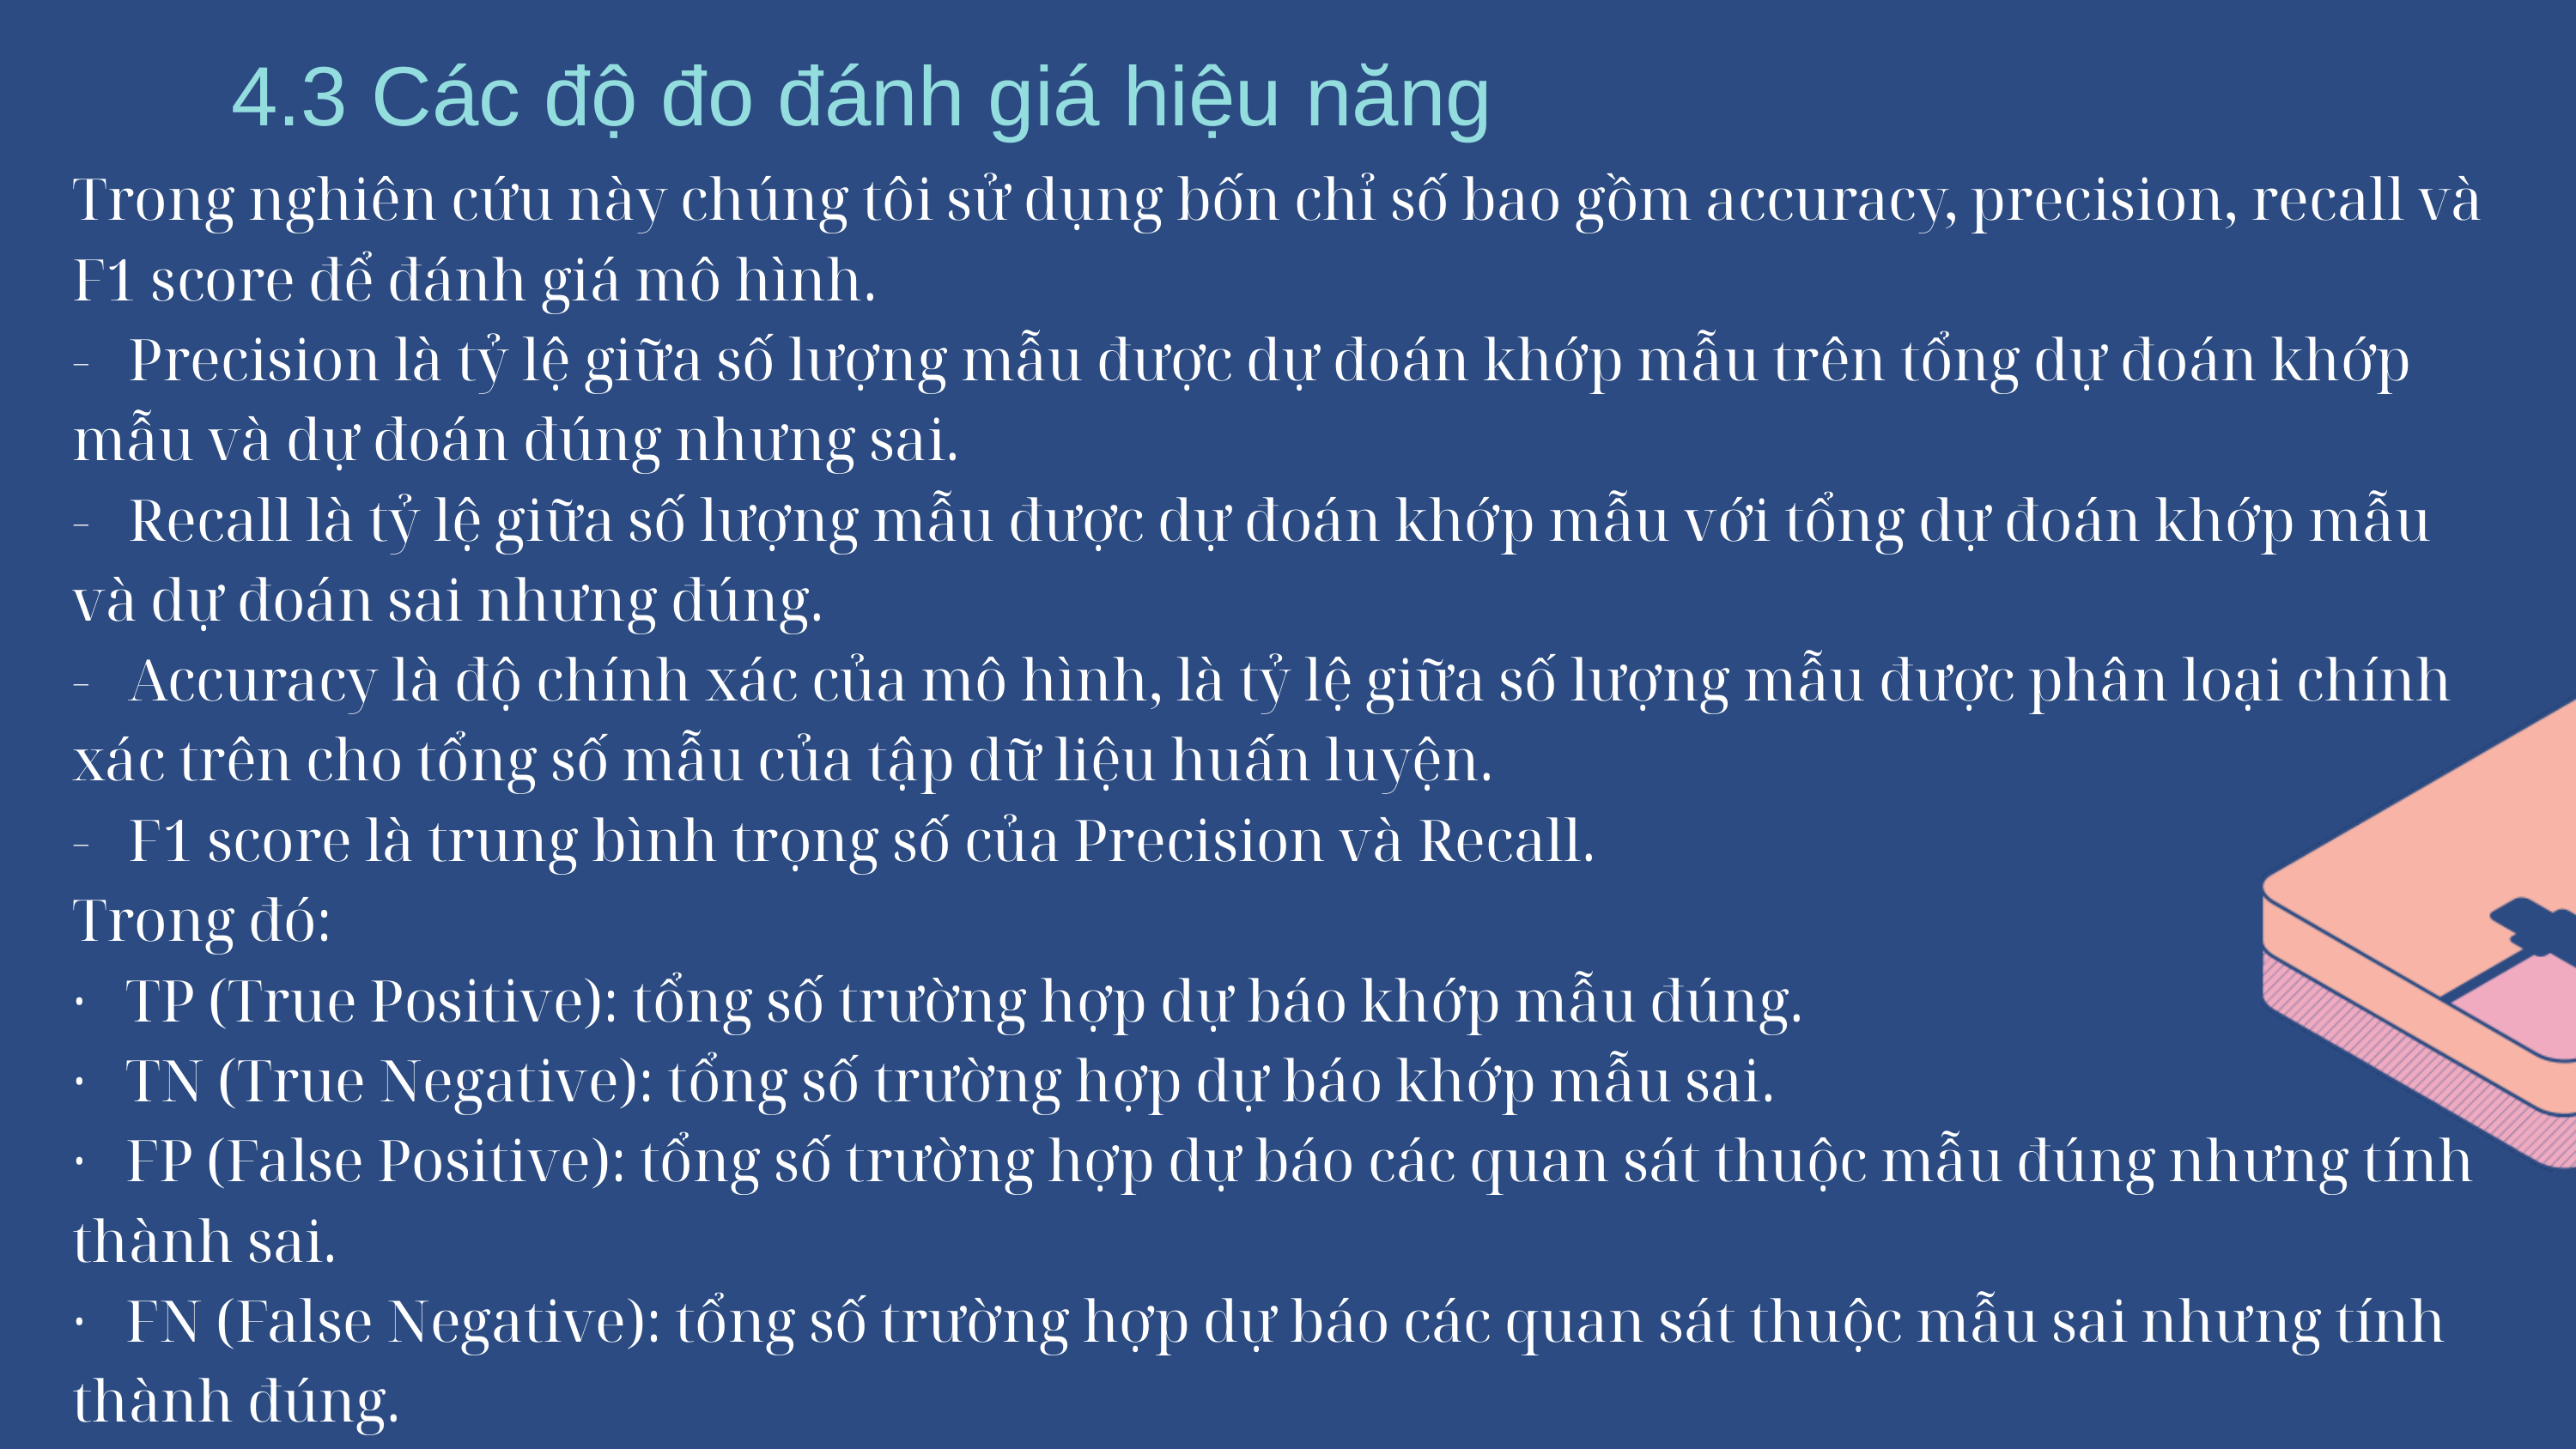

4.3 Các độ đo đánh giá hiệu năng

Trong nghiên cứu này chúng tôi sử dụng bốn chỉ số bao gồm accuracy, precision, recall và F1 score để đánh giá mô hình.
-   Precision là tỷ lệ giữa số lượng mẫu được dự đoán khớp mẫu trên tổng dự đoán khớp mẫu và dự đoán đúng nhưng sai.
-   Recall là tỷ lệ giữa số lượng mẫu được dự đoán khớp mẫu với tổng dự đoán khớp mẫu và dự đoán sai nhưng đúng.
-   Accuracy là độ chính xác của mô hình, là tỷ lệ giữa số lượng mẫu được phân loại chính xác trên cho tổng số mẫu của tập dữ liệu huấn luyện.
-   F1 score là trung bình trọng số của Precision và Recall.
Trong đó:
·   TP (True Positive): tổng số trường hợp dự báo khớp mẫu đúng.
·   TN (True Negative): tổng số trường hợp dự báo khớp mẫu sai.
·   FP (False Positive): tổng số trường hợp dự báo các quan sát thuộc mẫu đúng nhưng tính thành sai.
·   FN (False Negative): tổng số trường hợp dự báo các quan sát thuộc mẫu sai nhưng tính thành đúng.